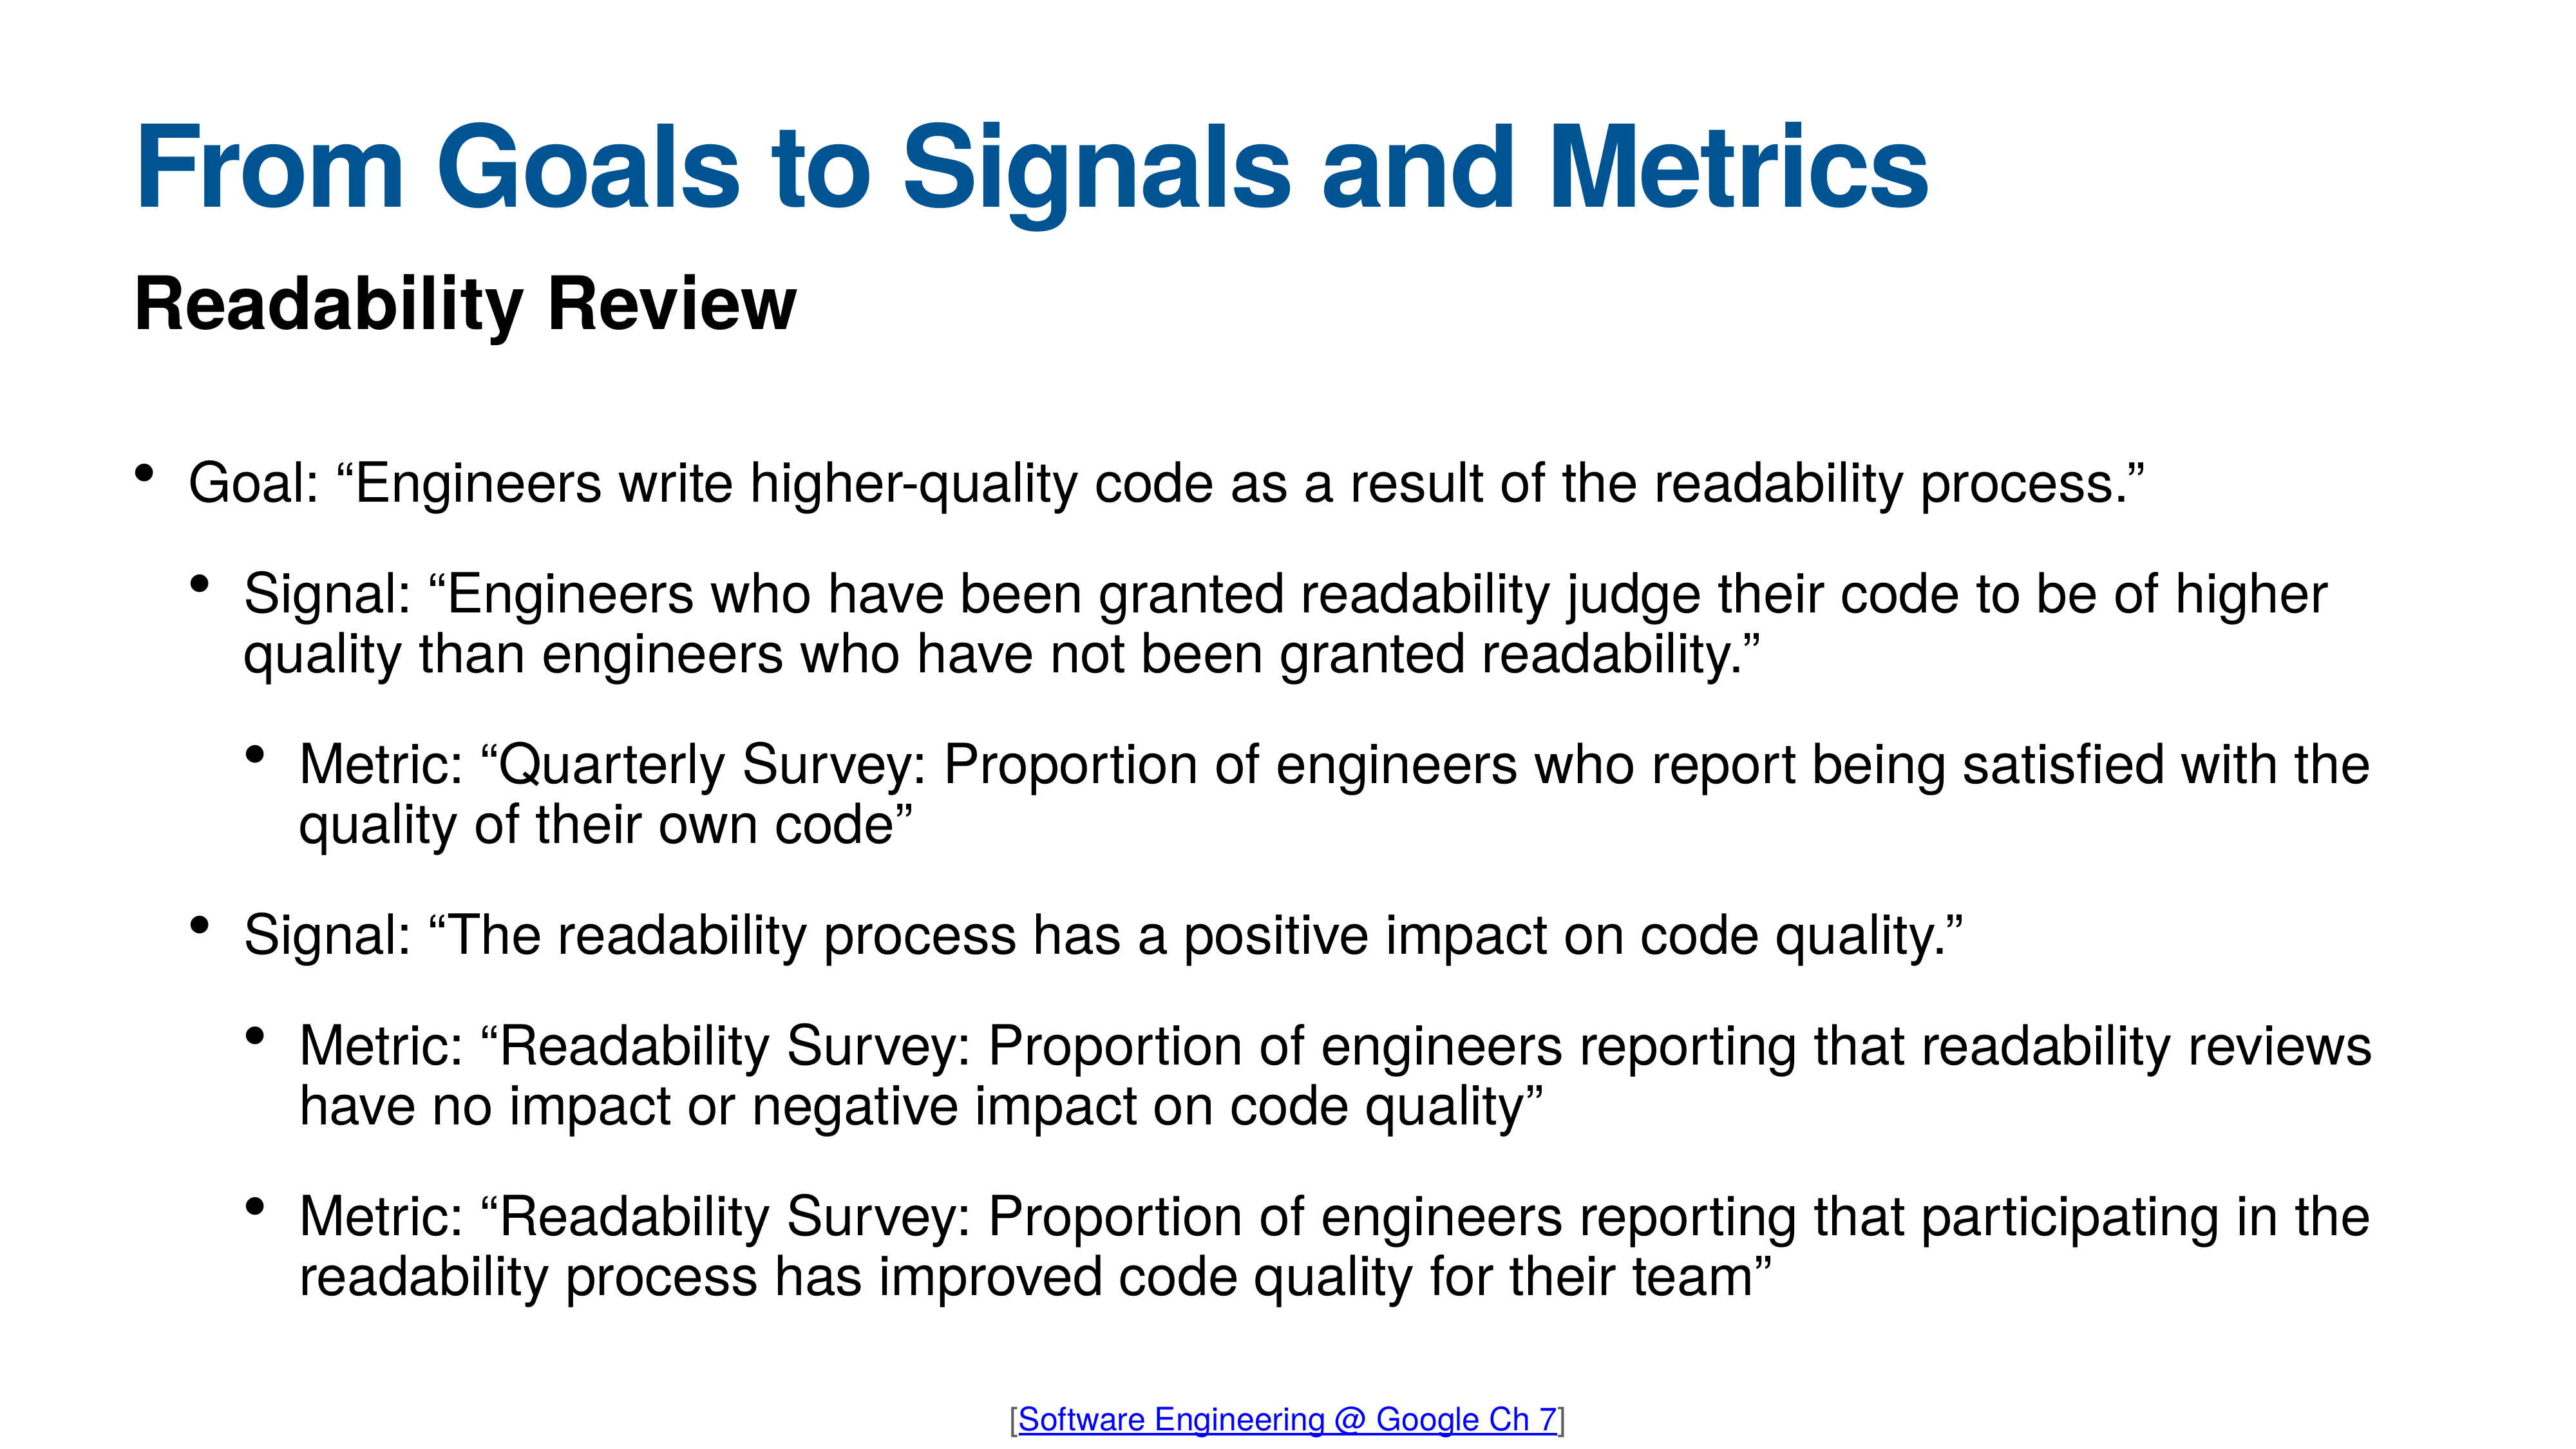

# From Goals to Signals and Metrics
Readability Review
Goal: “Engineers write higher-quality code as a result of the readability process.”
Signal: “Engineers who have been granted readability judge their code to be of higher quality than engineers who have not been granted readability.”
Metric: “Quarterly Survey: Proportion of engineers who report being satisfied with the quality of their own code”
Signal: “The readability process has a positive impact on code quality.”
Metric: “Readability Survey: Proportion of engineers reporting that readability reviews have no impact or negative impact on code quality”
Metric: “Readability Survey: Proportion of engineers reporting that participating in the readability process has improved code quality for their team”
[Software Engineering @ Google Ch 7]